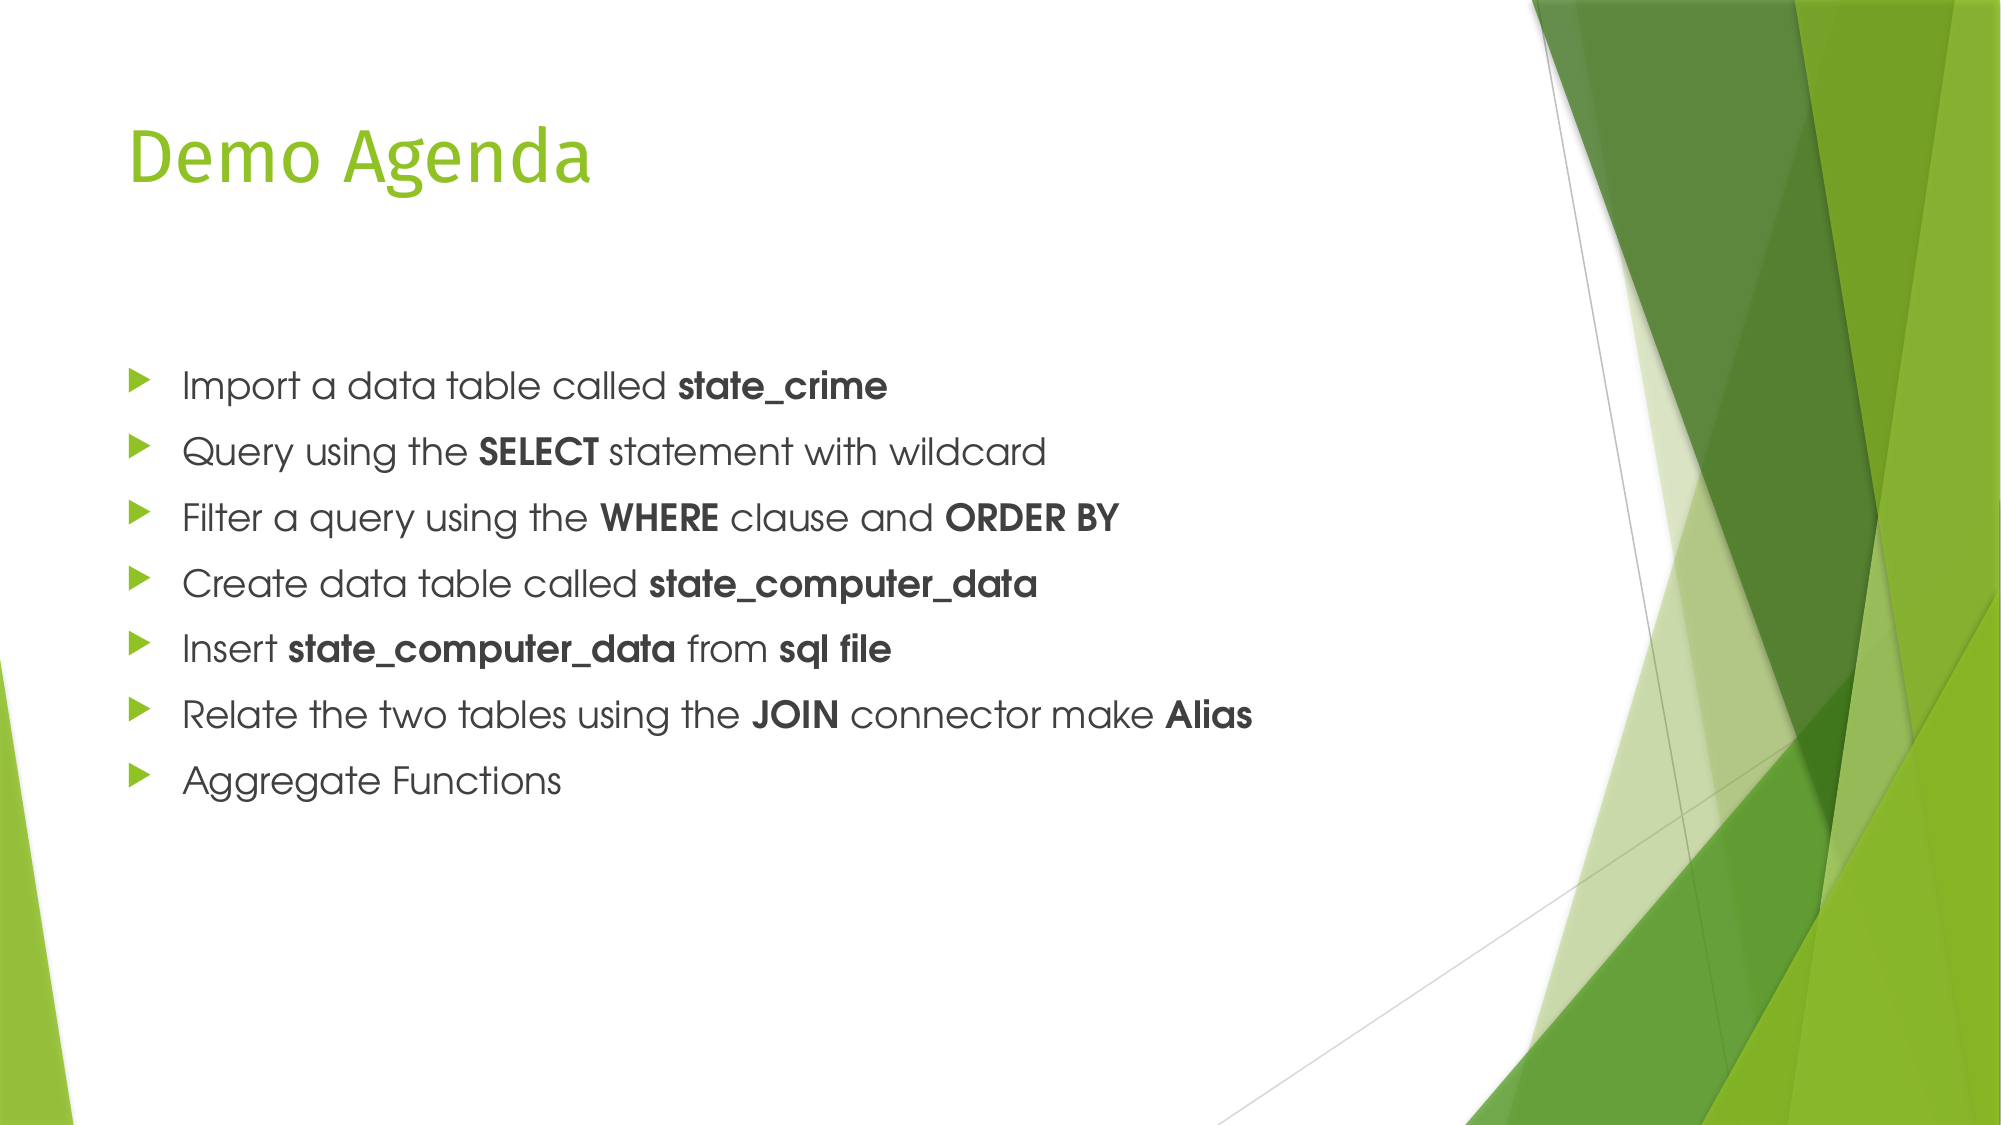

# Demo Agenda
Import a data table called state_crime
Query using the SELECT statement with wildcard
Filter a query using the WHERE clause and ORDER BY
Create data table called state_computer_data
Insert state_computer_data from sql file
Relate the two tables using the JOIN connector make Alias
Aggregate Functions